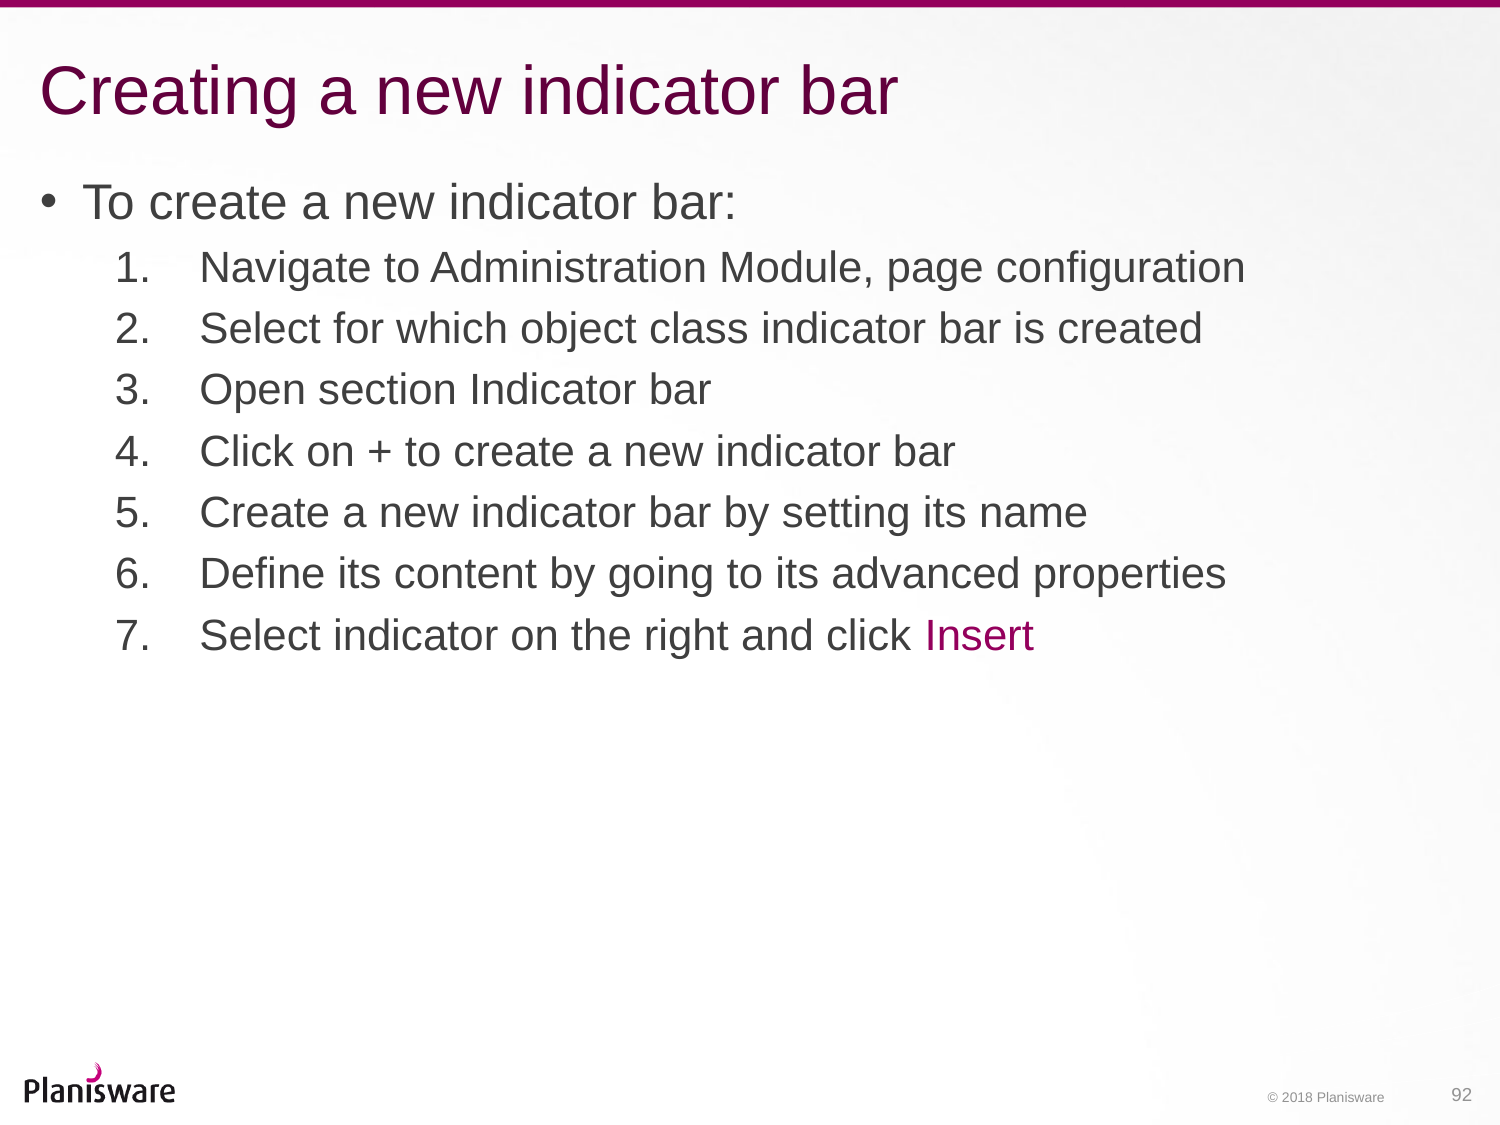

# Creating a new indicator bar
To create a new indicator bar:
Navigate to Administration Module, page configuration
Select for which object class indicator bar is created
Open section Indicator bar
Click on + to create a new indicator bar
Create a new indicator bar by setting its name
Define its content by going to its advanced properties
Select indicator on the right and click Insert

© 2018 Planisware
92